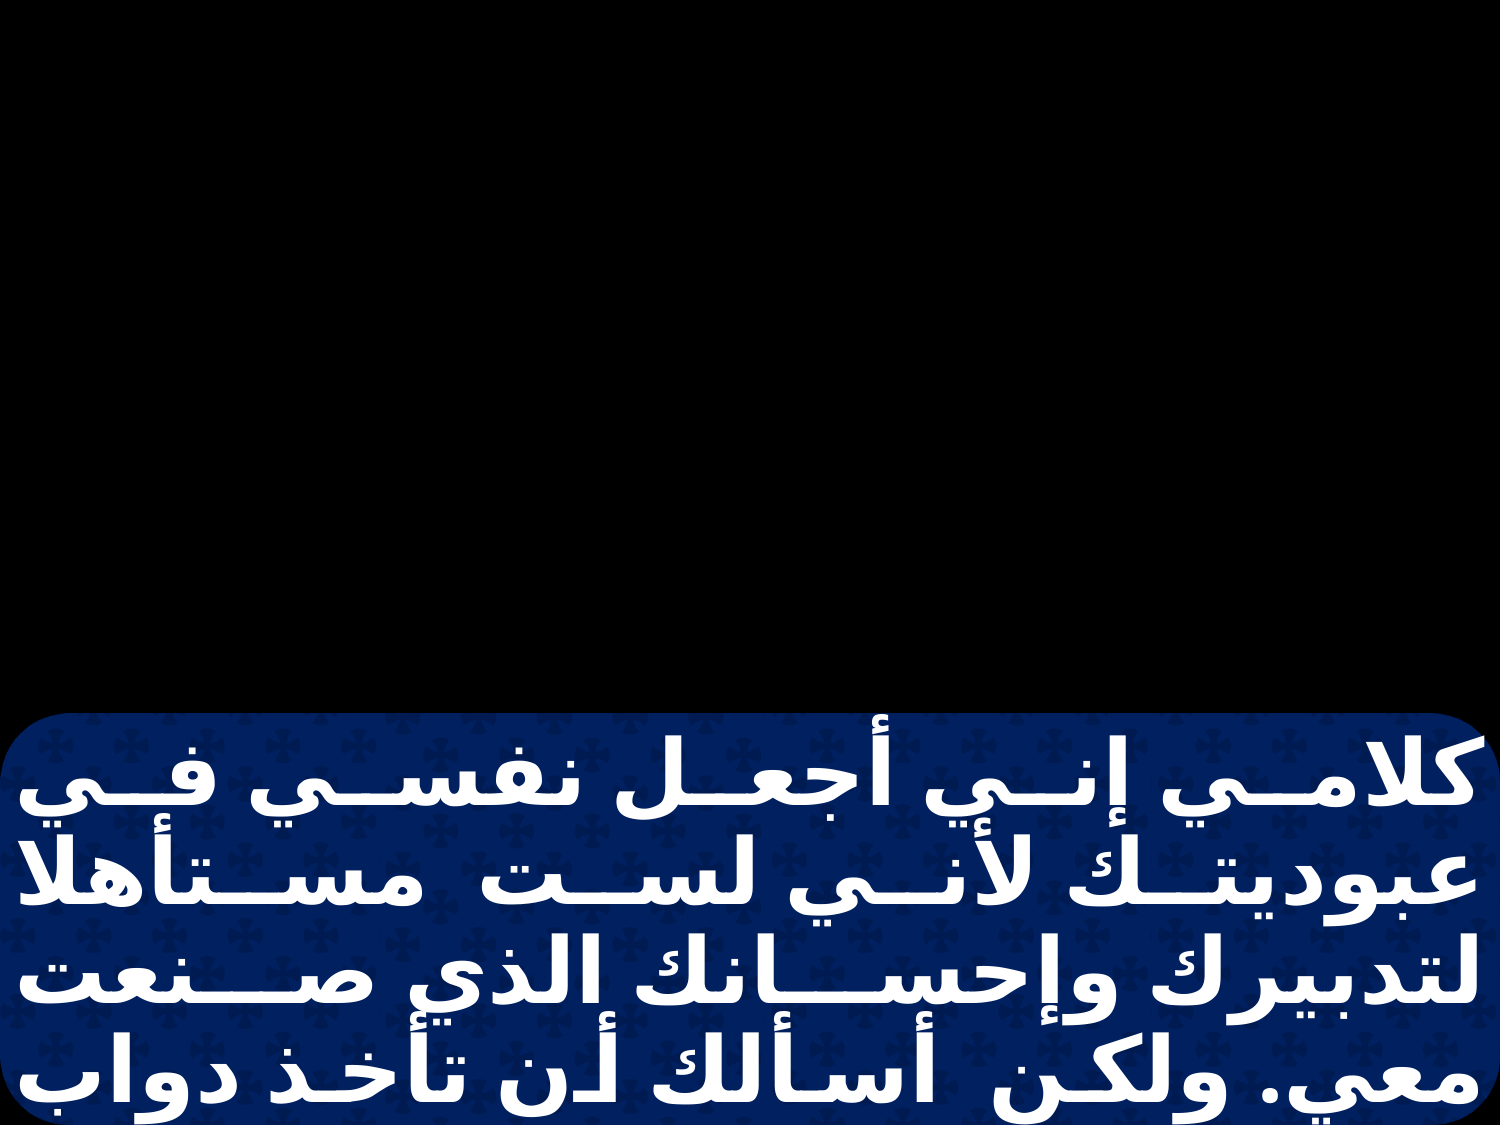

كلامي إني أجعل نفسي في عبوديتك لأني لست  مستأهلا لتدبيرك وإحسانك الذي صنعت معي. ولكن  أسألك أن تأخذ دواب وغلمانا وتسافر إلى غافالائيل  في راجيس مدينة الماديين ورد له وثيقته وخذ منه